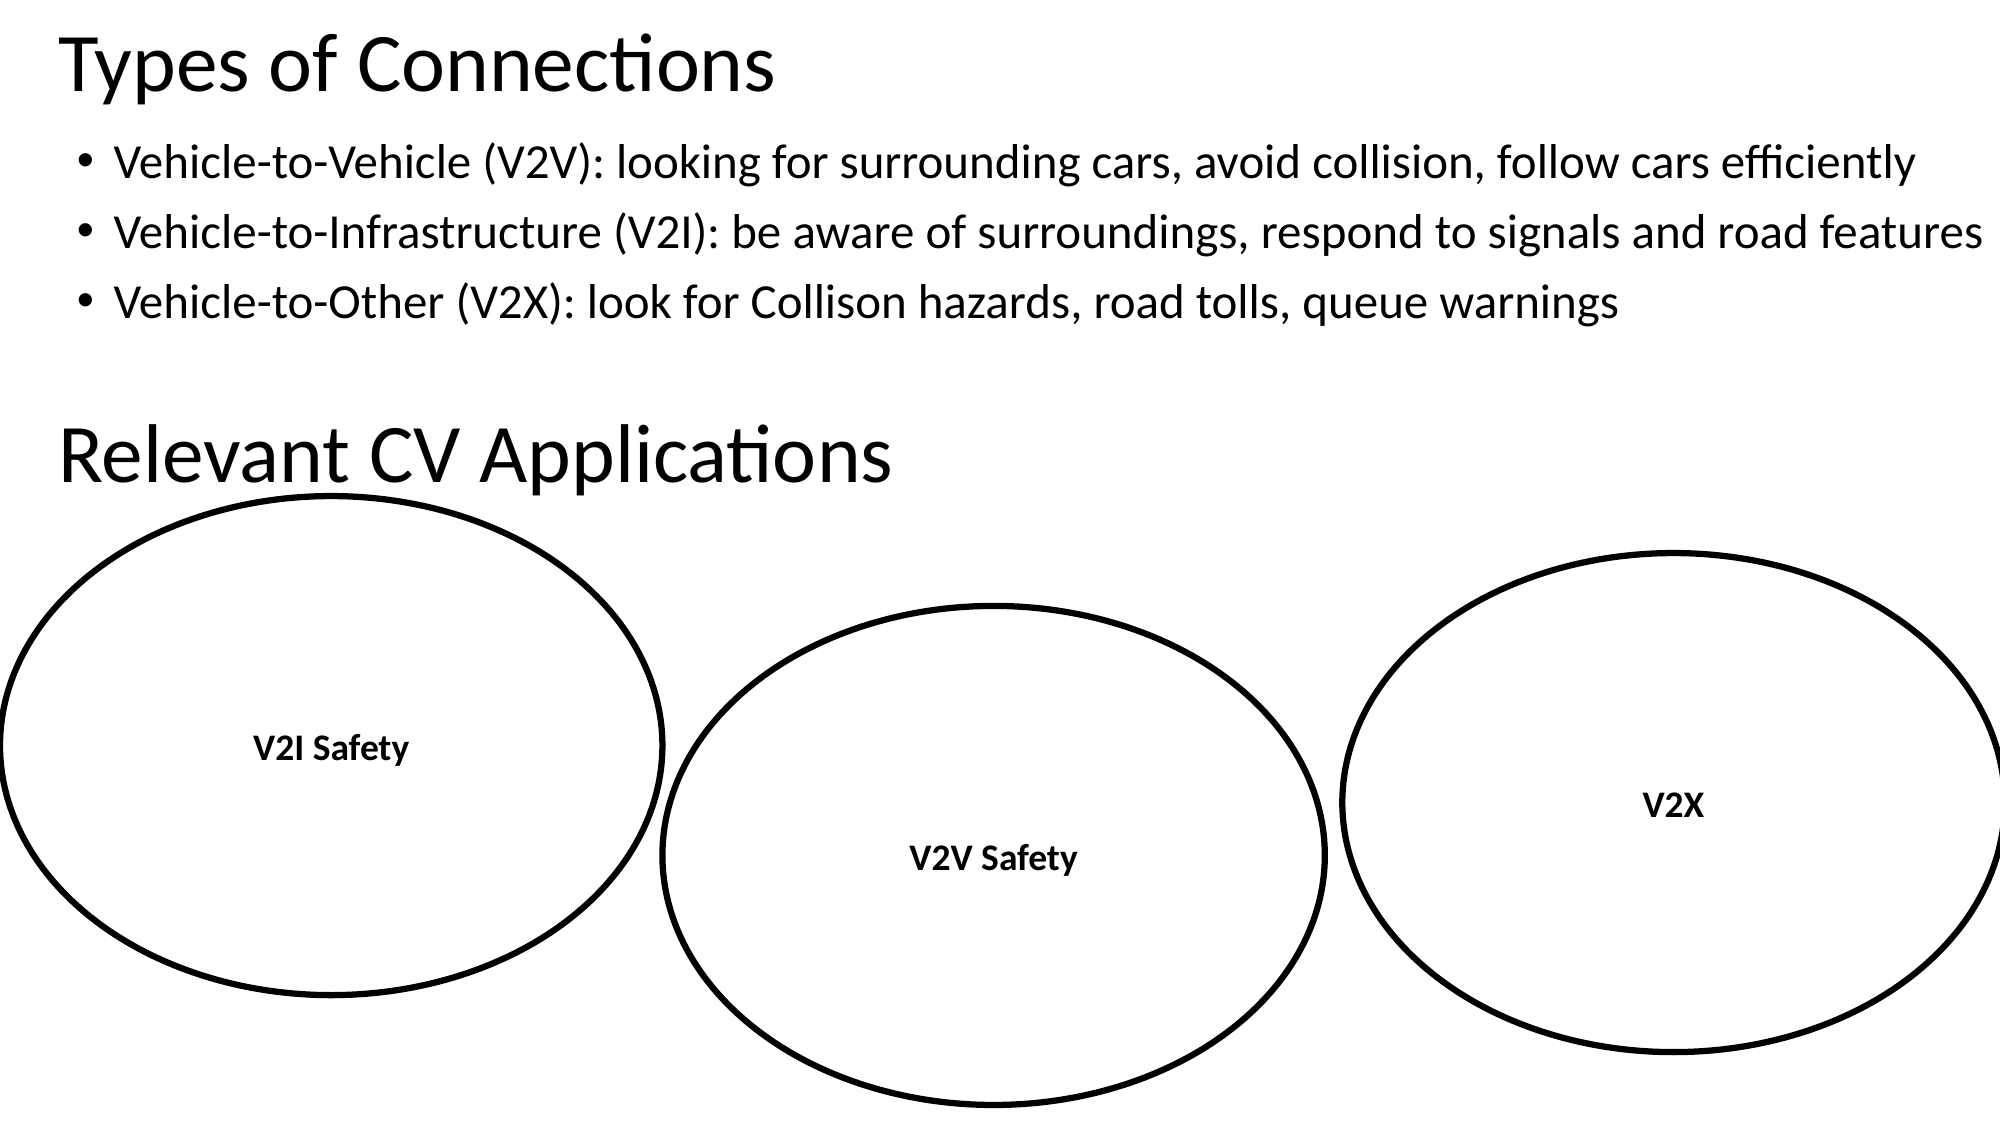

# Types of Connections
Vehicle-to-Vehicle (V2V): looking for surrounding cars, avoid collision, follow cars efficiently
Vehicle-to-Infrastructure (V2I): be aware of surroundings, respond to signals and road features
Vehicle-to-Other (V2X): look for Collison hazards, road tolls, queue warnings

Relevant CV Applications
V2I Safety
V2X
V2V Safety